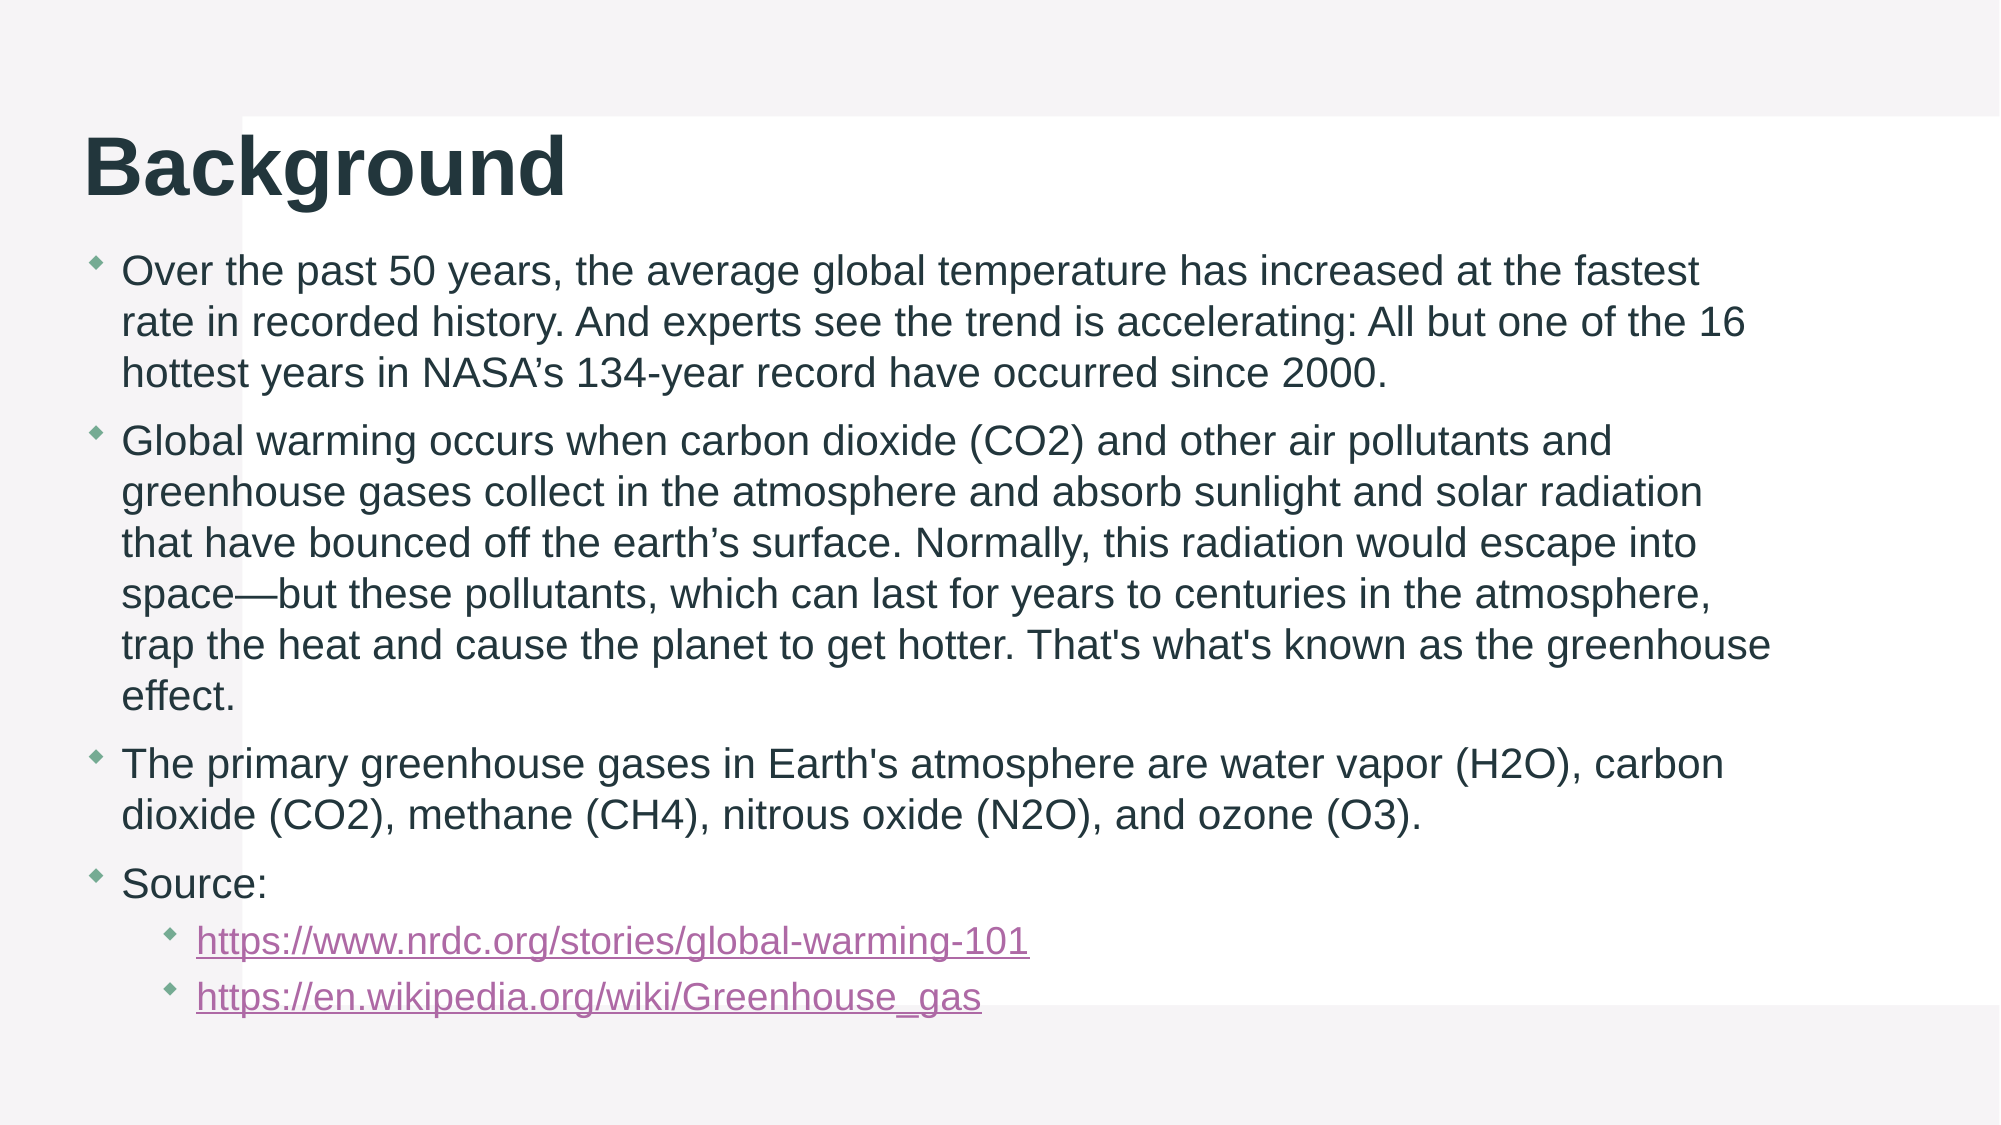

# Background
Over the past 50 years, the average global temperature has increased at the fastest rate in recorded history. And experts see the trend is accelerating: All but one of the 16 hottest years in NASA’s 134-year record have occurred since 2000.
Global warming occurs when carbon dioxide (CO2) and other air pollutants and greenhouse gases collect in the atmosphere and absorb sunlight and solar radiation that have bounced off the earth’s surface. Normally, this radiation would escape into space—but these pollutants, which can last for years to centuries in the atmosphere, trap the heat and cause the planet to get hotter. That's what's known as the greenhouse effect.
The primary greenhouse gases in Earth's atmosphere are water vapor (H2O), carbon dioxide (CO2), methane (CH4), nitrous oxide (N2O), and ozone (O3).
Source:
https://www.nrdc.org/stories/global-warming-101
https://en.wikipedia.org/wiki/Greenhouse_gas